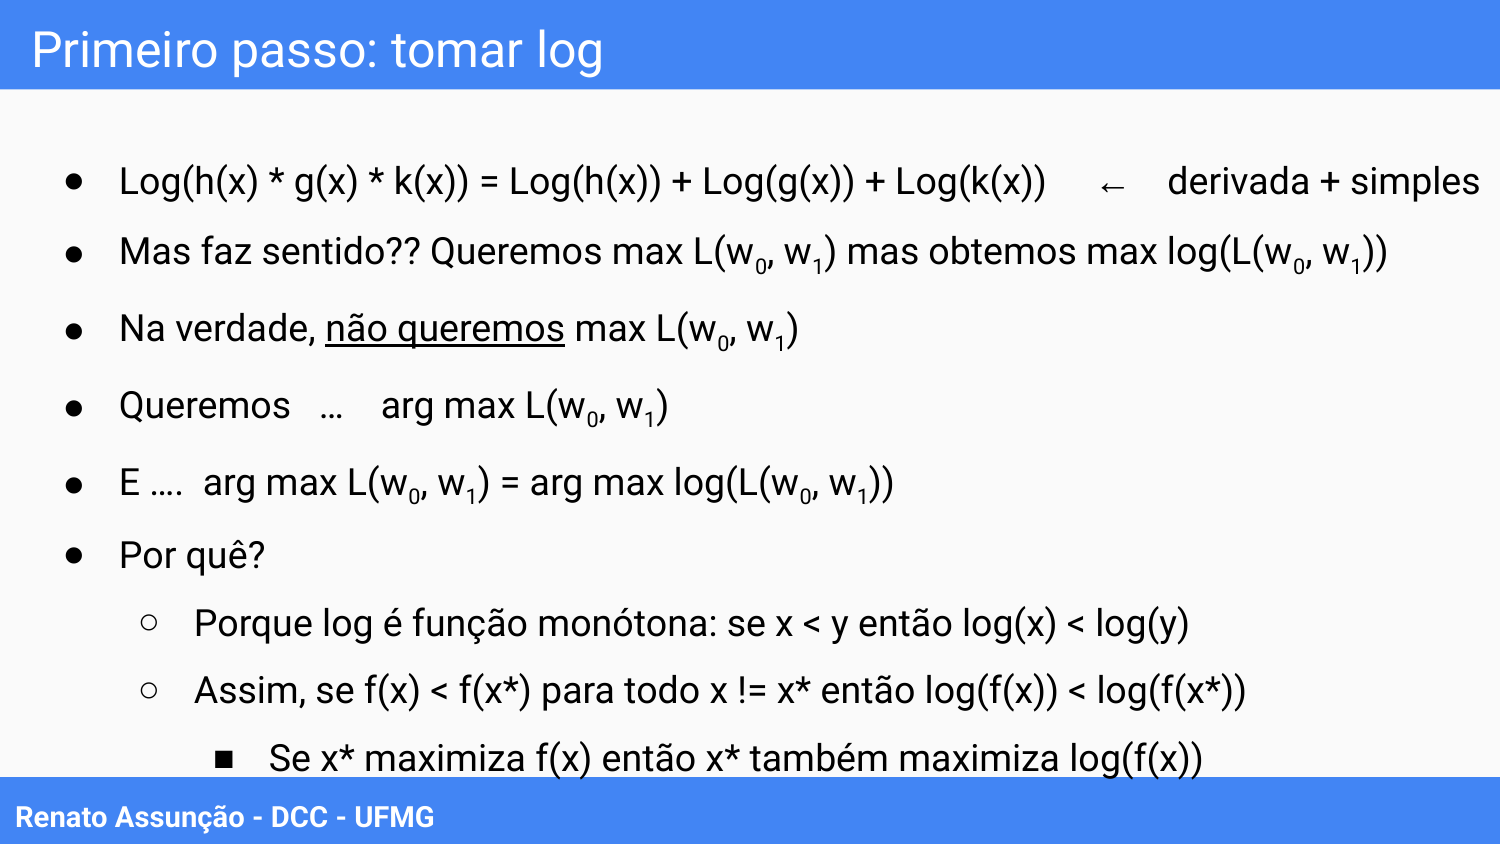

# Primeiro passo: tomar log
Log(h(x) * g(x) * k(x)) = Log(h(x)) + Log(g(x)) + Log(k(x))     ←    derivada + simples
Mas faz sentido?? Queremos max L(w0, w1) mas obtemos max log(L(w0, w1))
Na verdade, não queremos max L(w0, w1)
Queremos   …    arg max L(w0, w1)
E ….  arg max L(w0, w1) = arg max log(L(w0, w1))
Por quê?
Porque log é função monótona: se x < y então log(x) < log(y)
Assim, se f(x) < f(x*) para todo x != x* então log(f(x)) < log(f(x*))
Se x* maximiza f(x) então x* também maximiza log(f(x))